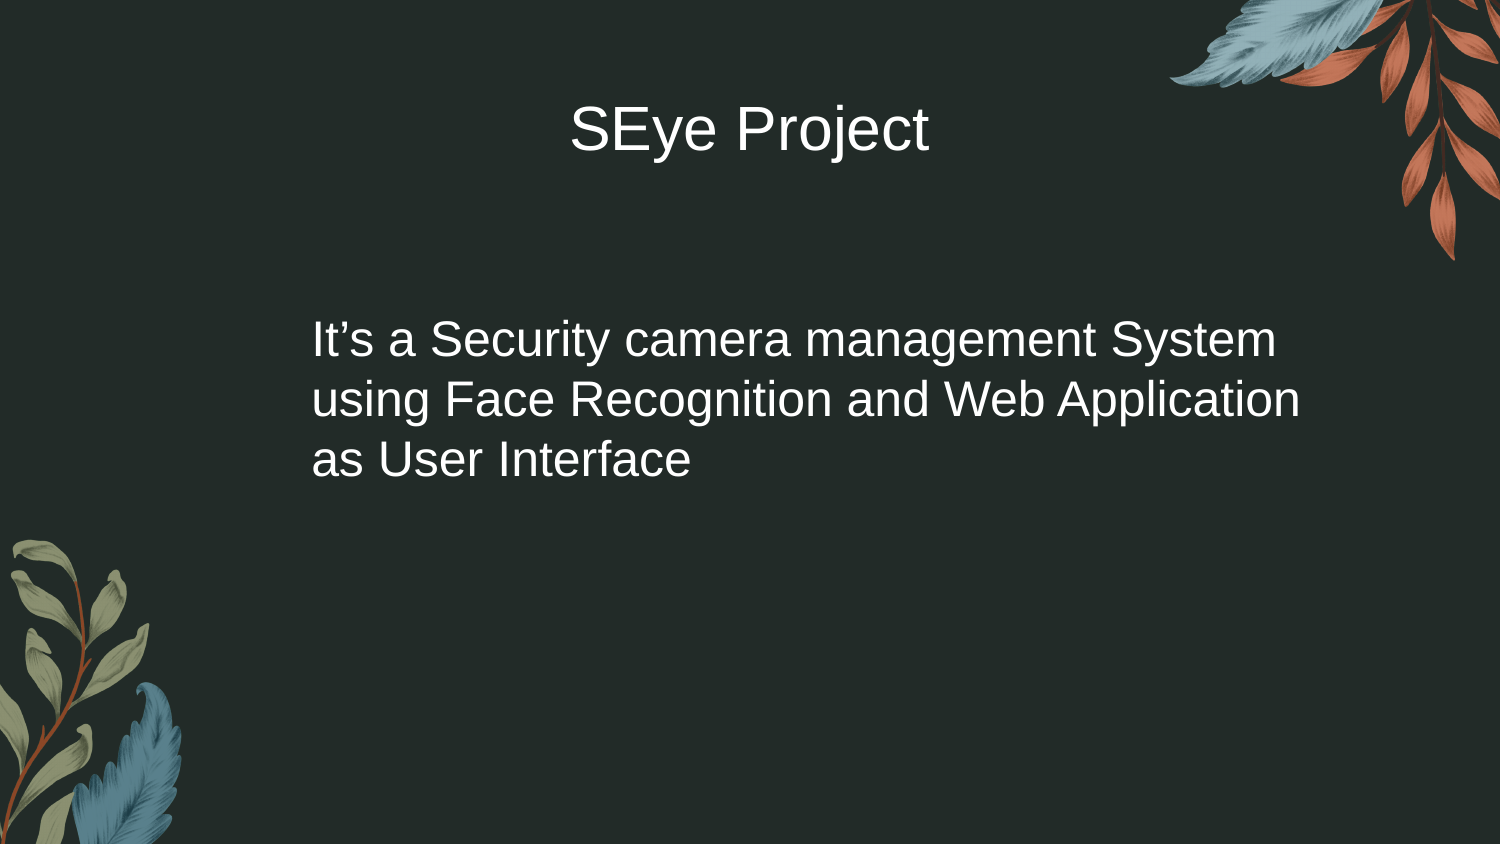

# SEye Project
	It’s a Security camera management System using Face Recognition and Web Application as User Interface